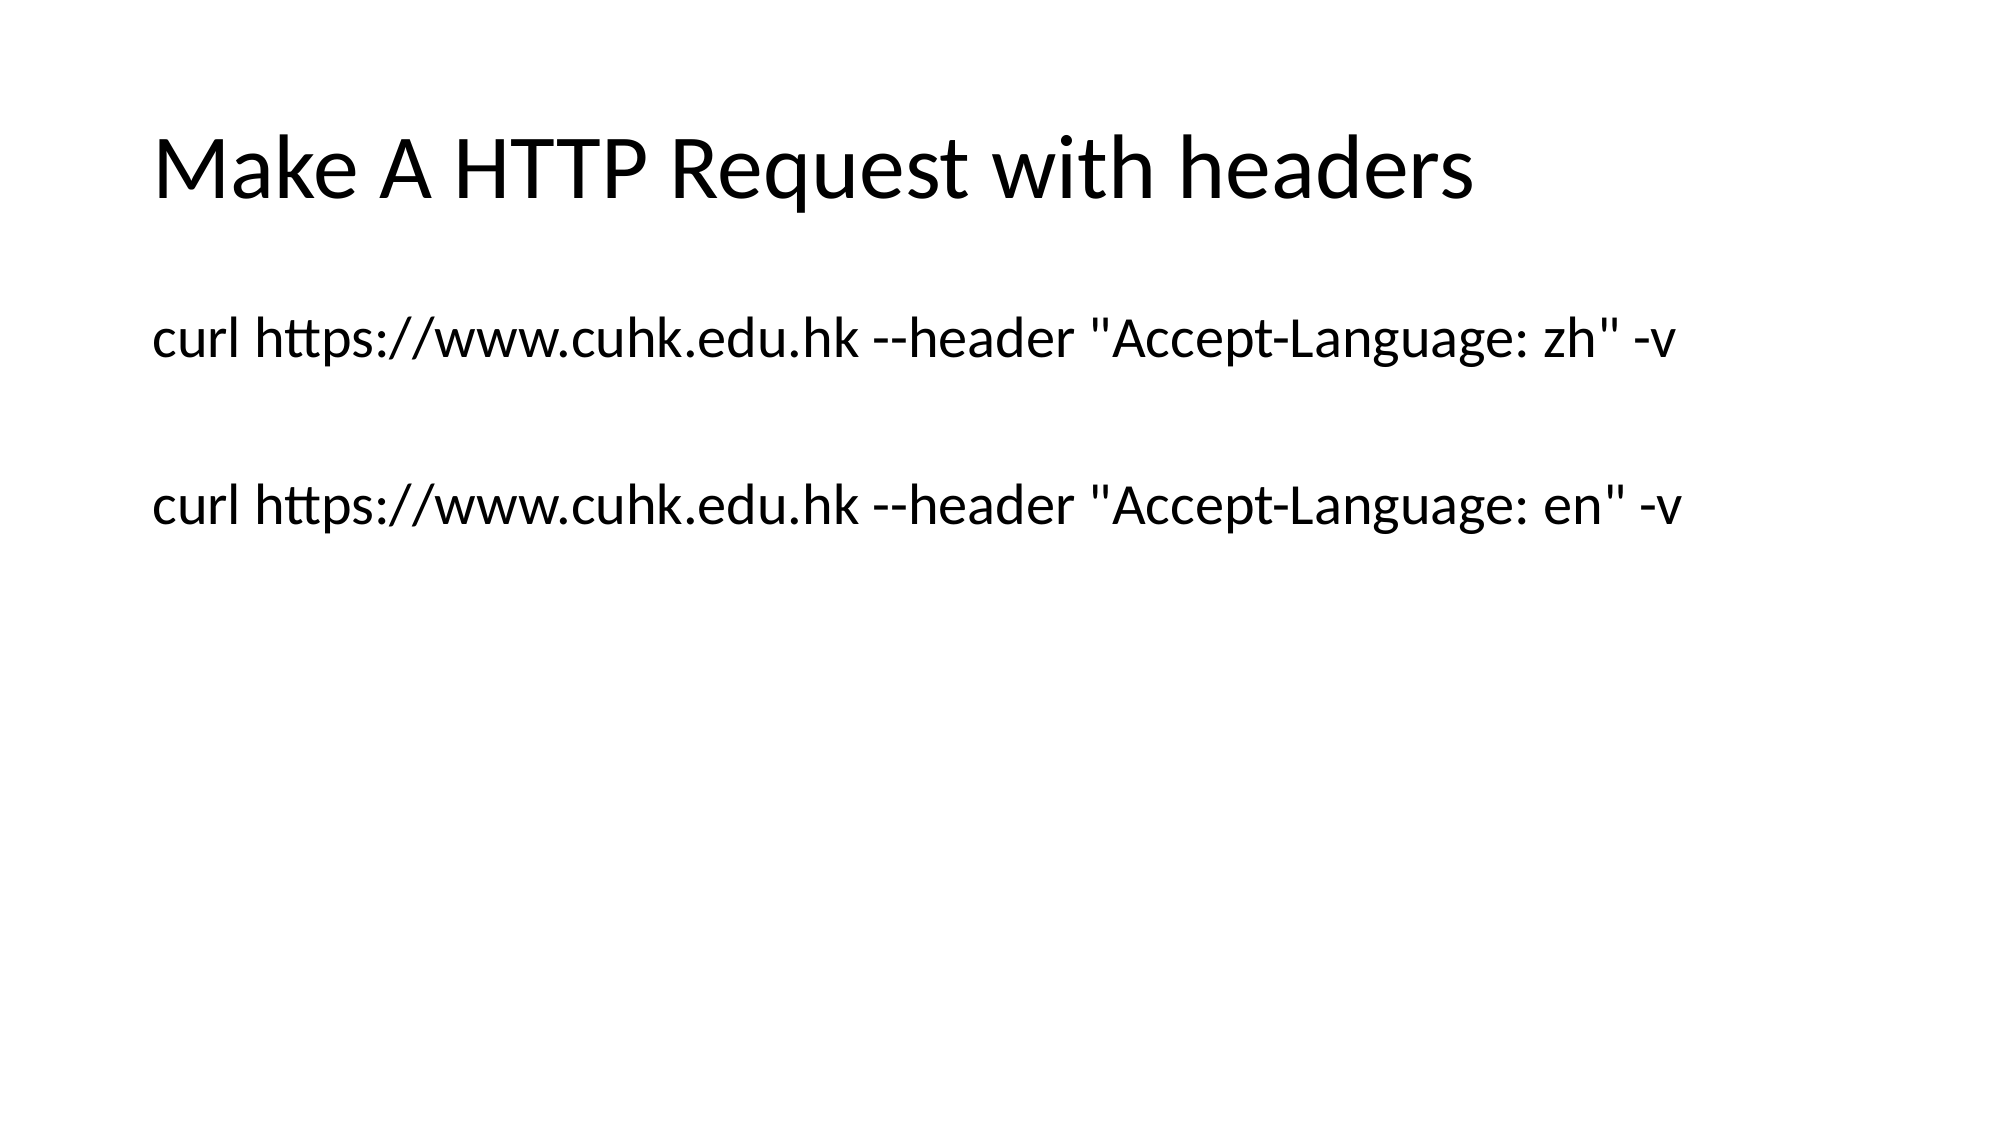

# Make A HTTP Request with headers
curl https://www.cuhk.edu.hk --header "Accept-Language: zh" -v

curl https://www.cuhk.edu.hk --header "Accept-Language: en" -v